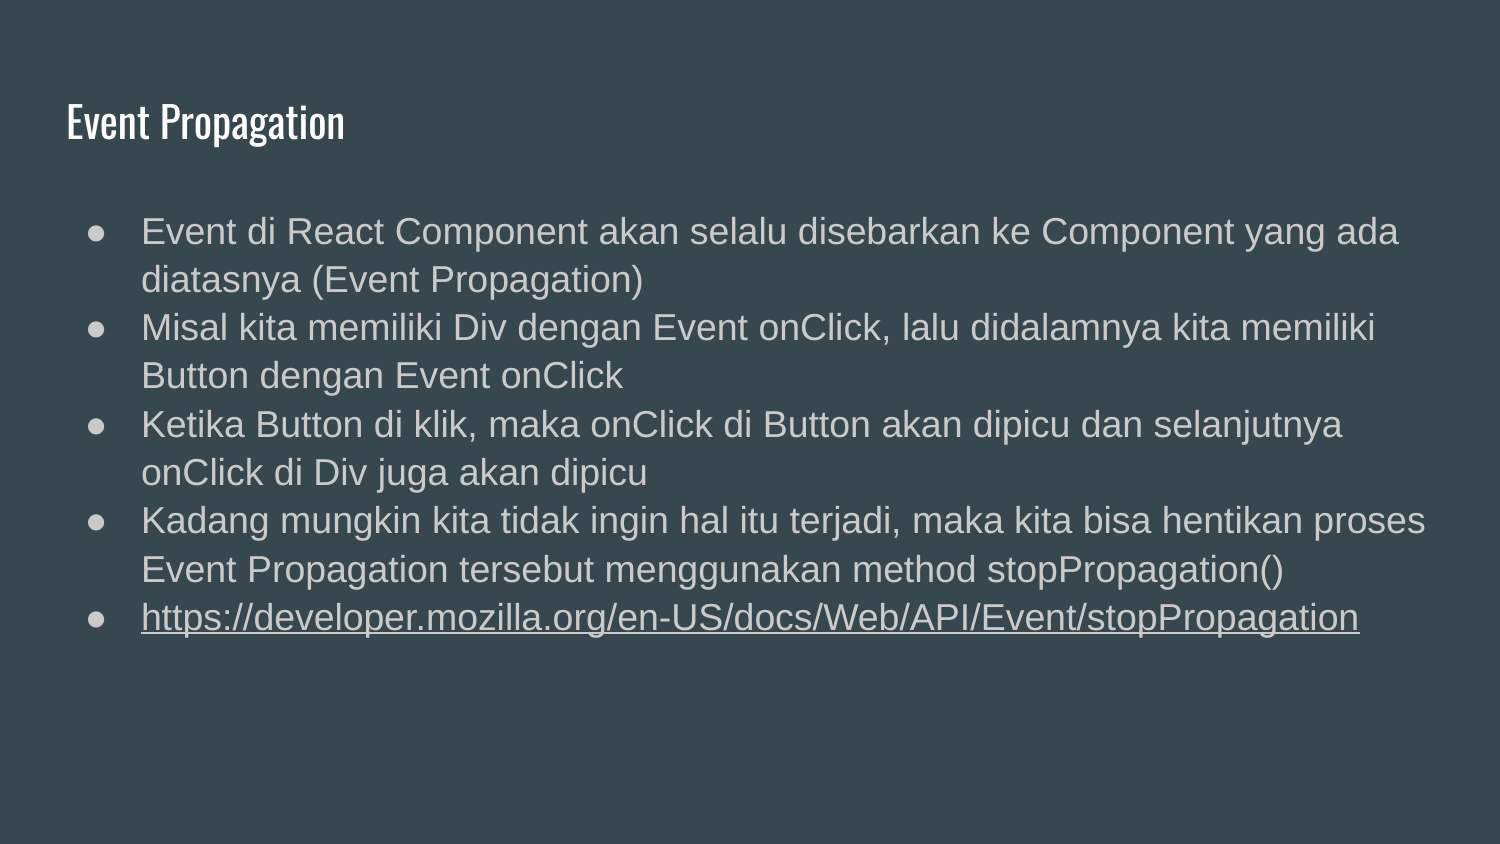

# Event Propagation
Event di React Component akan selalu disebarkan ke Component yang ada diatasnya (Event Propagation)
Misal kita memiliki Div dengan Event onClick, lalu didalamnya kita memiliki Button dengan Event onClick
Ketika Button di klik, maka onClick di Button akan dipicu dan selanjutnya onClick di Div juga akan dipicu
Kadang mungkin kita tidak ingin hal itu terjadi, maka kita bisa hentikan proses Event Propagation tersebut menggunakan method stopPropagation()
https://developer.mozilla.org/en-US/docs/Web/API/Event/stopPropagation